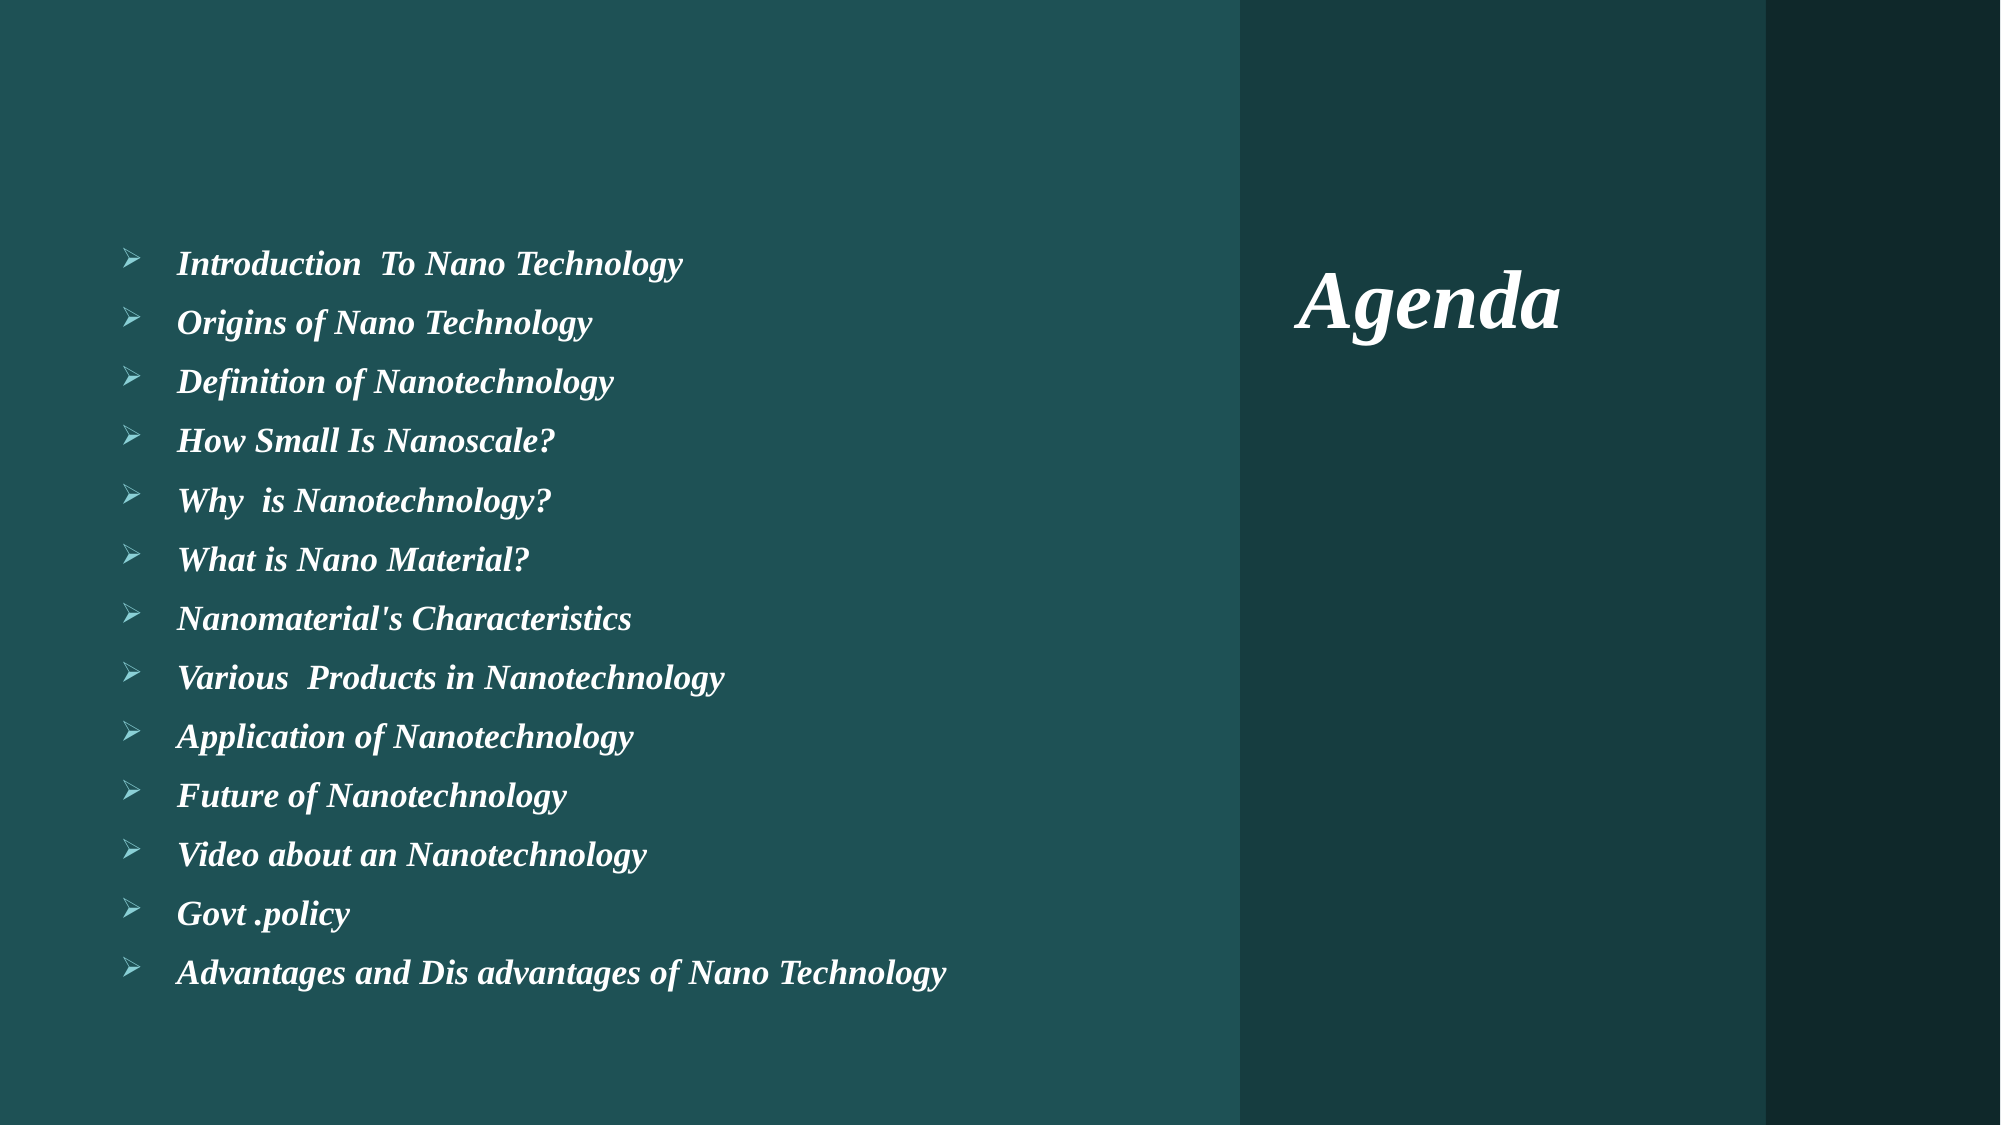

Introduction  To Nano Technology
Origins of Nano Technology
Definition of Nanotechnology
How Small Is Nanoscale?
Why  is Nanotechnology?
What is Nano Material?
Nanomaterial's Characteristics
Various  Products in Nanotechnology
Application of Nanotechnology
Future of Nanotechnology
Video about an Nanotechnology
Govt .policy
Advantages and Dis advantages of Nano Technology

# Agenda